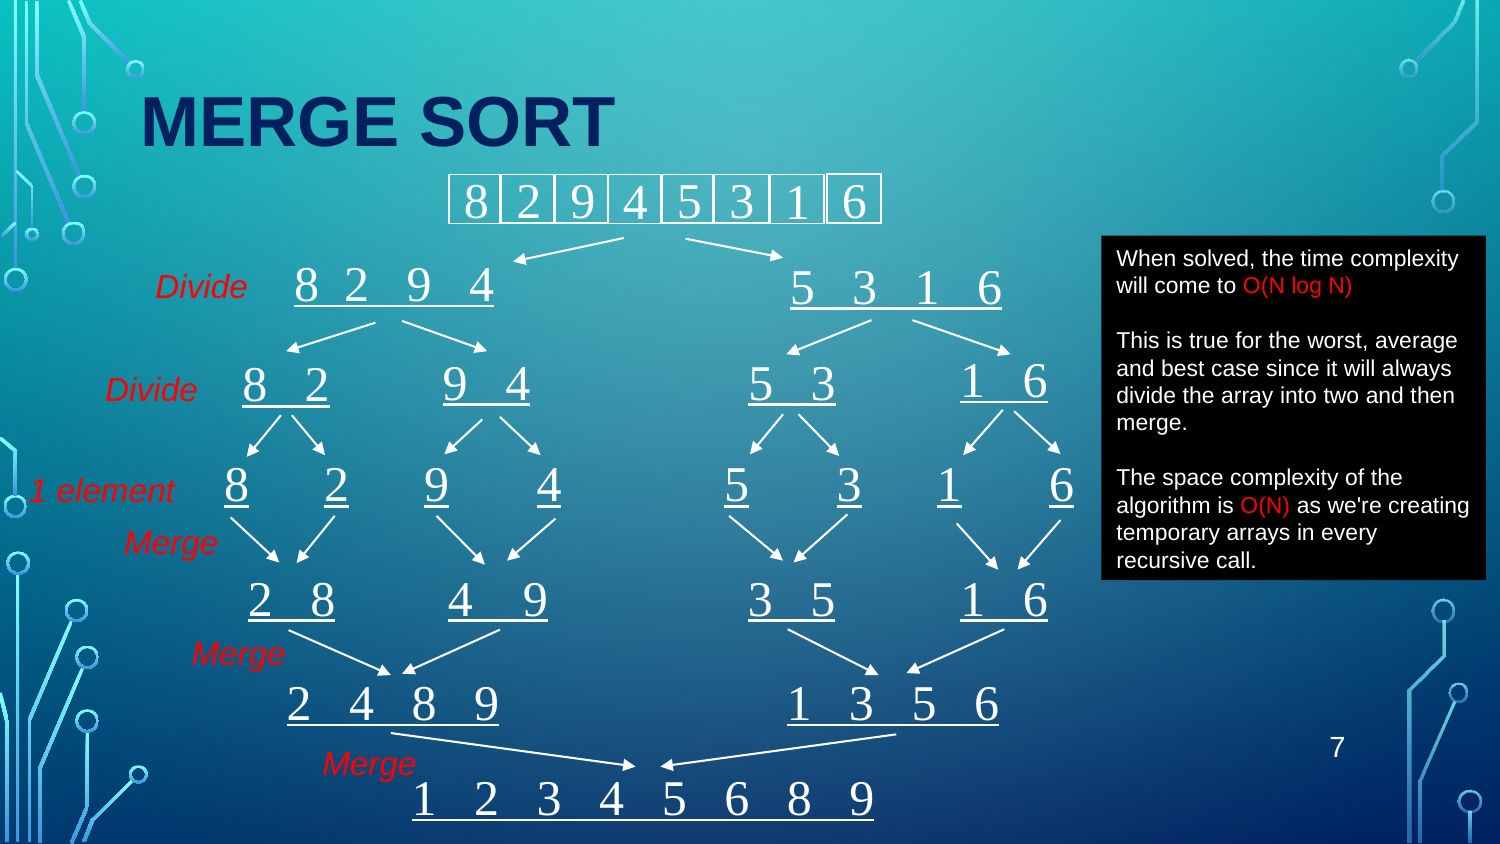

MERGE SORT
6
1
8
2
9
4
5
3
When solved, the time complexity will come to O(N log N)

This is true for the worst, average and best case since it will always divide the array into two and then merge.

The space complexity of the algorithm is O(N) as we're creating temporary arrays in every recursive call.
8  2   9   4
5   3   1   6
Divide
1   6
9   4
5   3
8   2
Divide
        8      2      9       4       	5       3	     1 	  6
1 element
Merge
   2   8	       4    9	       3   5	1   6
Merge
        2   4   8   9		1   3   5   6
7
Merge
        1   2   3   4   5   6   8   9